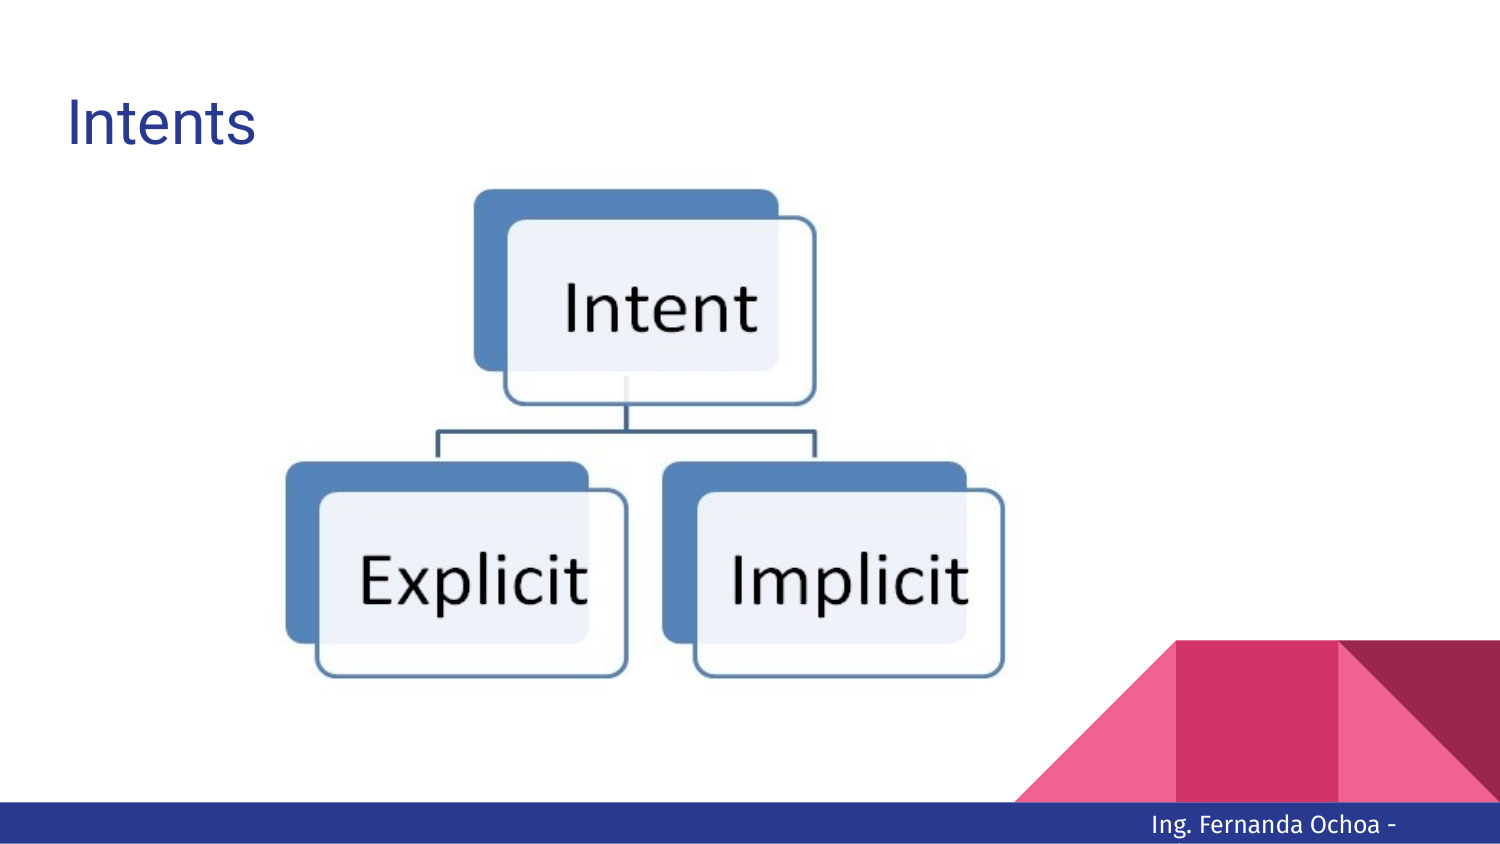

# Intents

Ing. Fernanda Ochoa - @imonsh